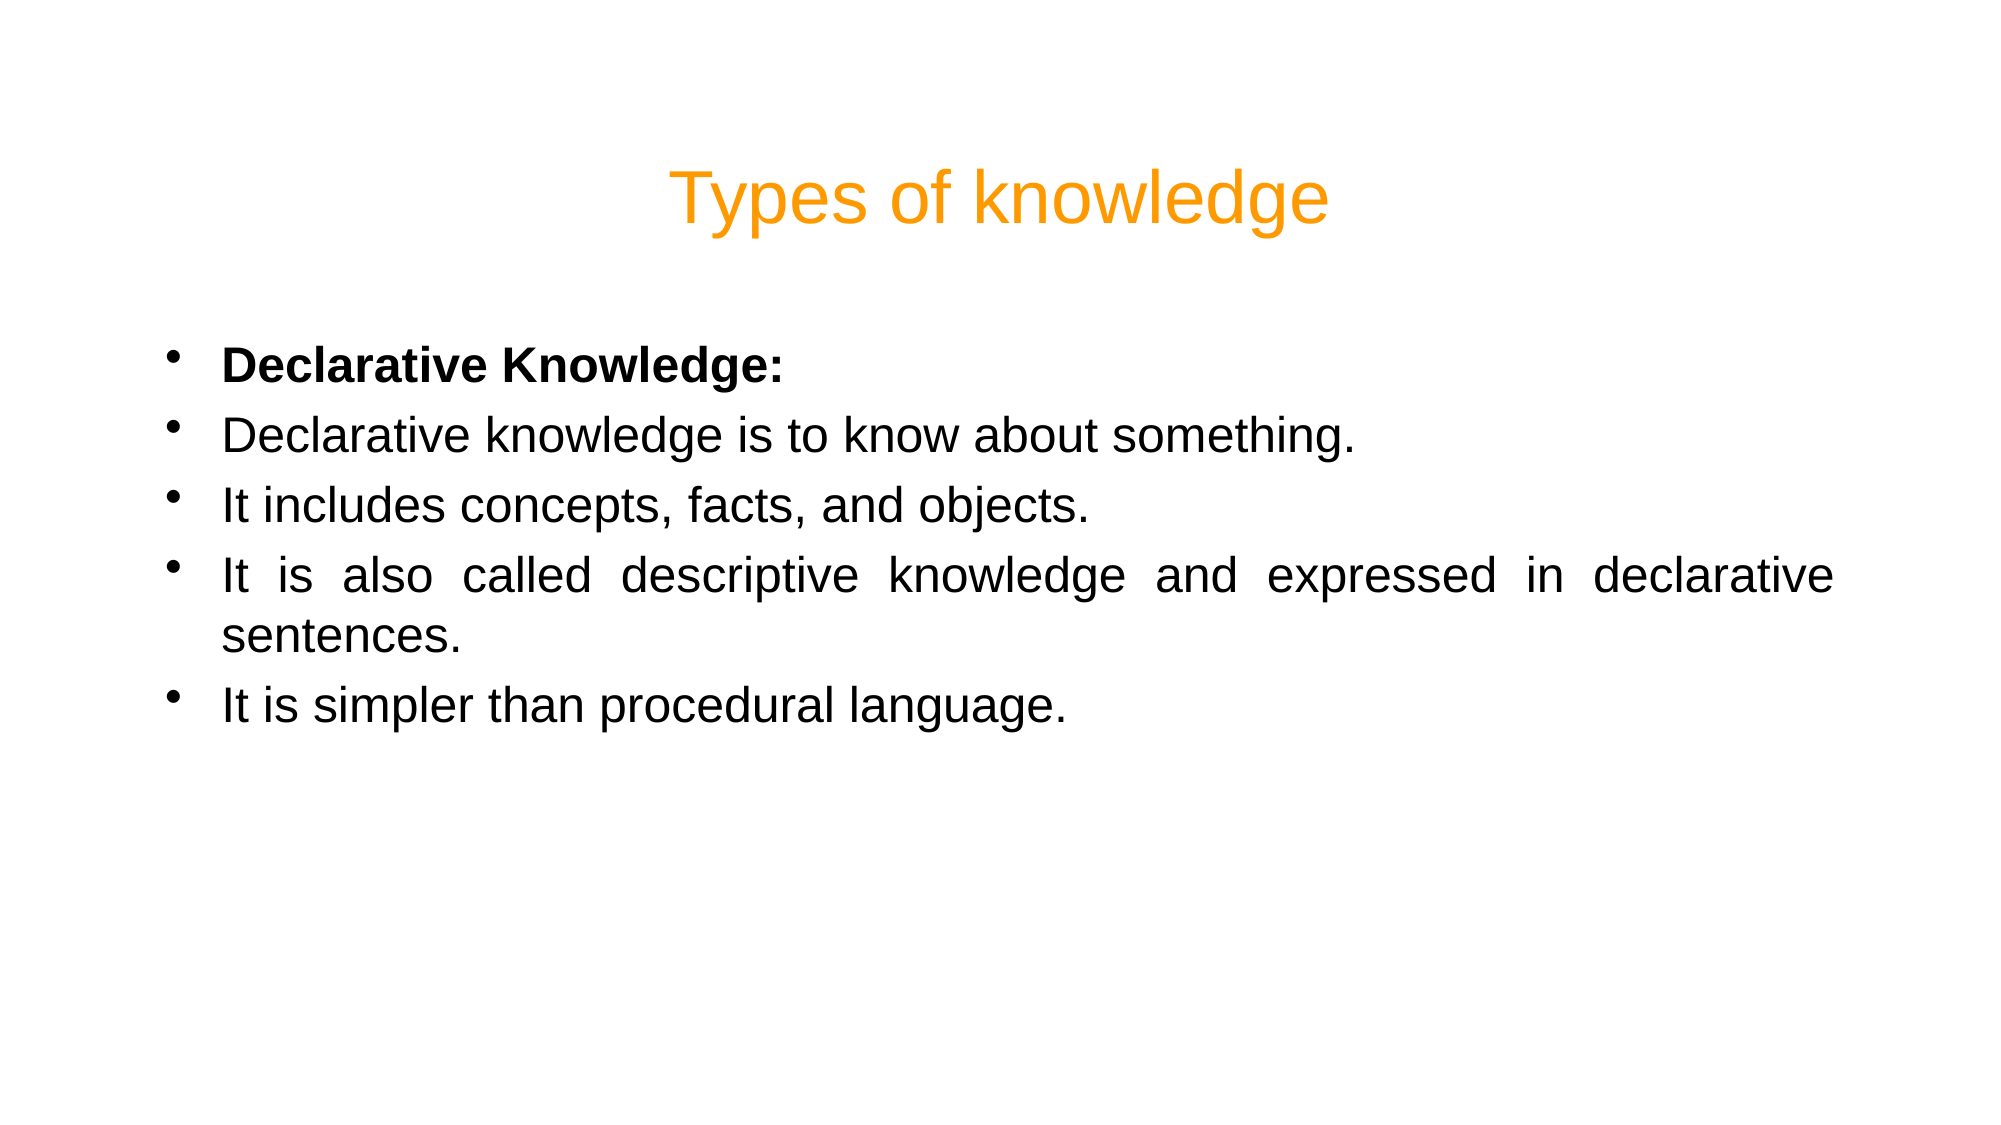

# Types of knowledge
Declarative Knowledge:
Declarative knowledge is to know about something.
It includes concepts, facts, and objects.
It is also called descriptive knowledge and expressed in declarative sentences.
It is simpler than procedural language.